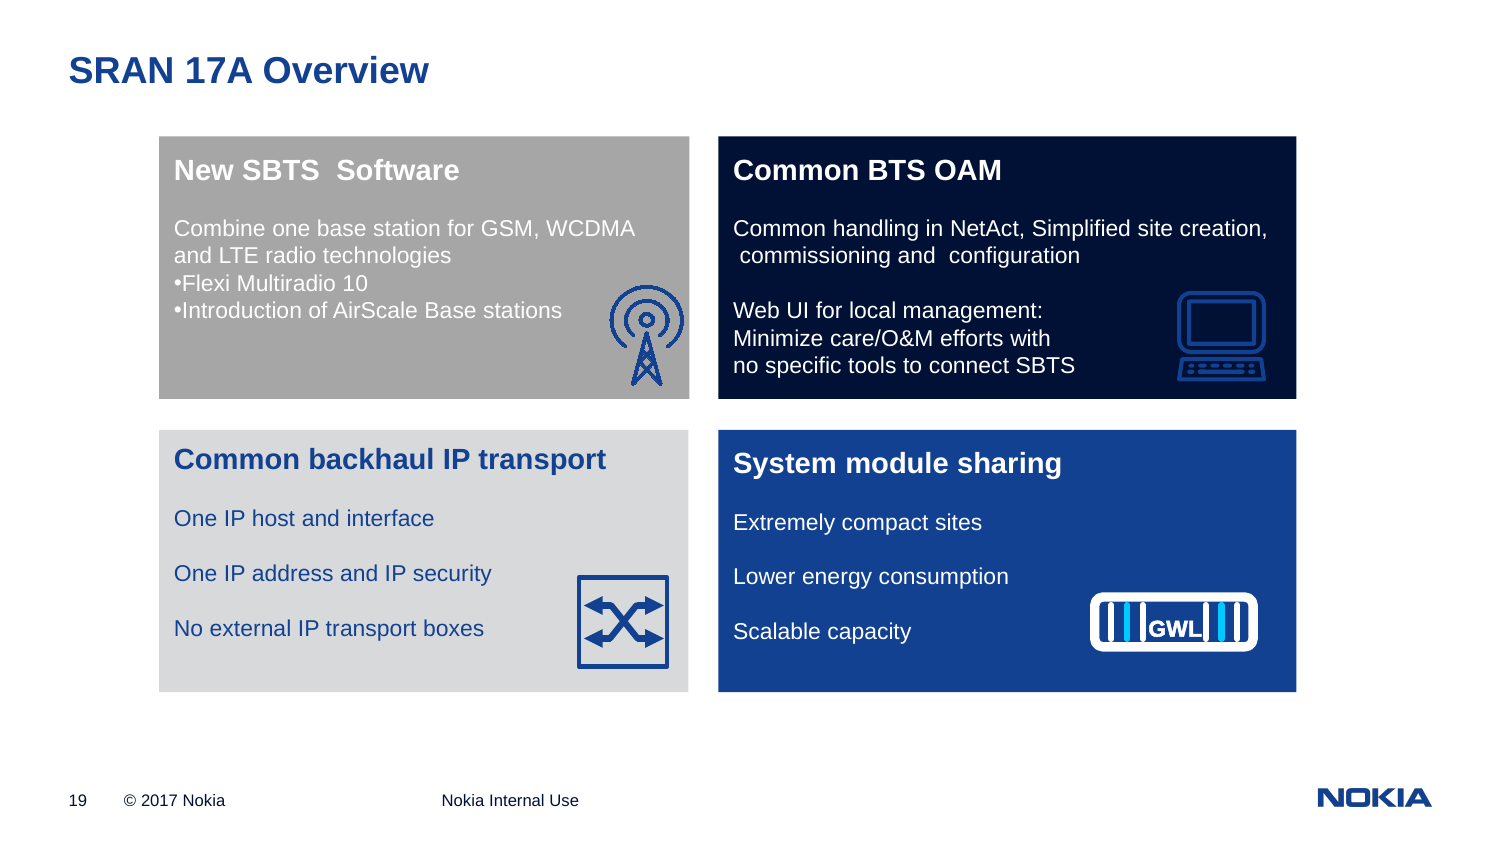

SRAN 17A Overview
New SBTS  Software

Combine one base station for GSM, WCDMA and LTE radio technologies
Flexi Multiradio 10
Introduction of AirScale Base stations
Common BTS OAM

Common handling in NetAct, Simplified site creation,
 commissioning and  configuration

Web UI for local management:
Minimize care/O&M efforts with
no specific tools to connect SBTS

Common backhaul IP transport

One IP host and interface

One IP address and IP security

No external IP transport boxes
System module sharing

Extremely compact sites

Lower energy consumption

Scalable capacity

GWL
Nokia Internal Use